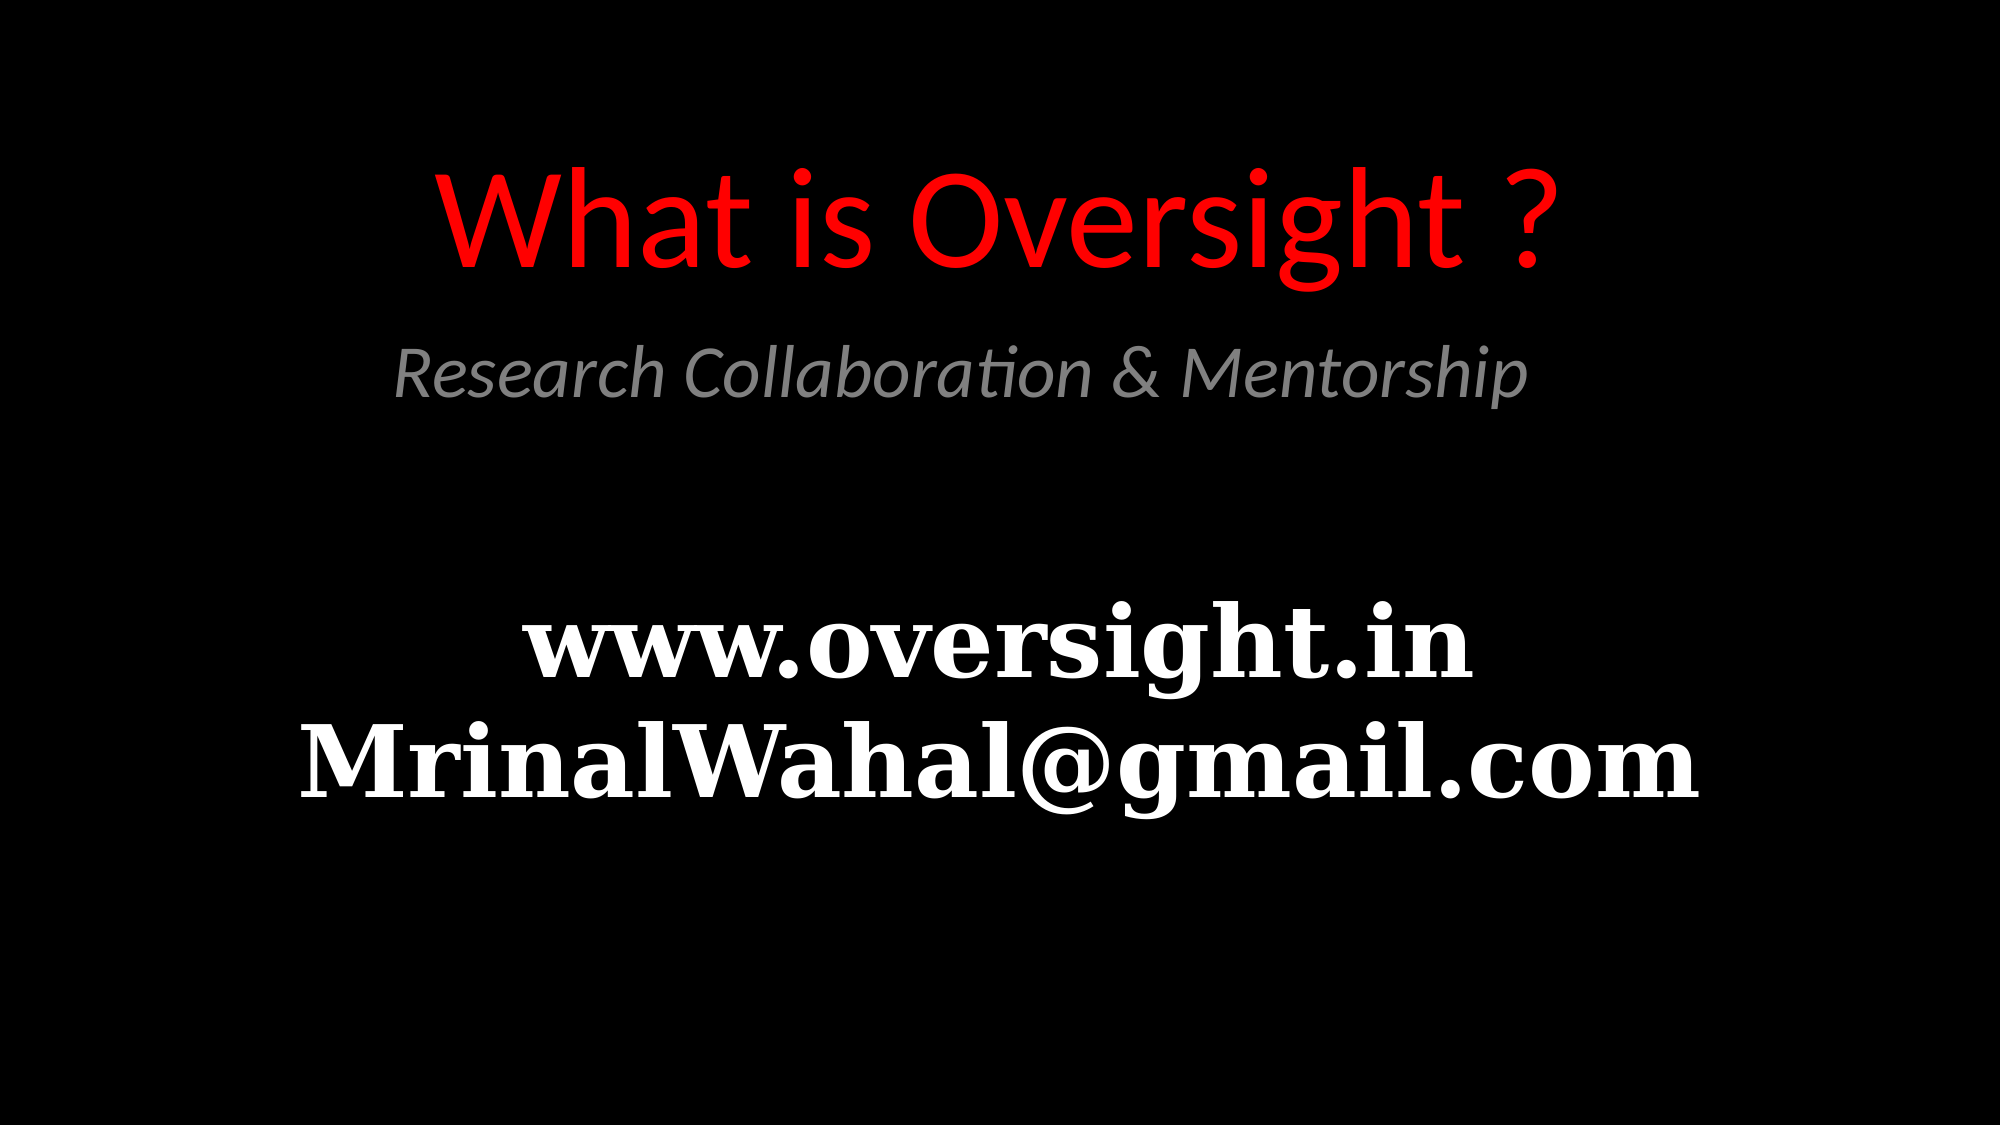

What is Oversight ?
Research Collaboration & Mentorship
www.oversight.in
MrinalWahal@gmail.com